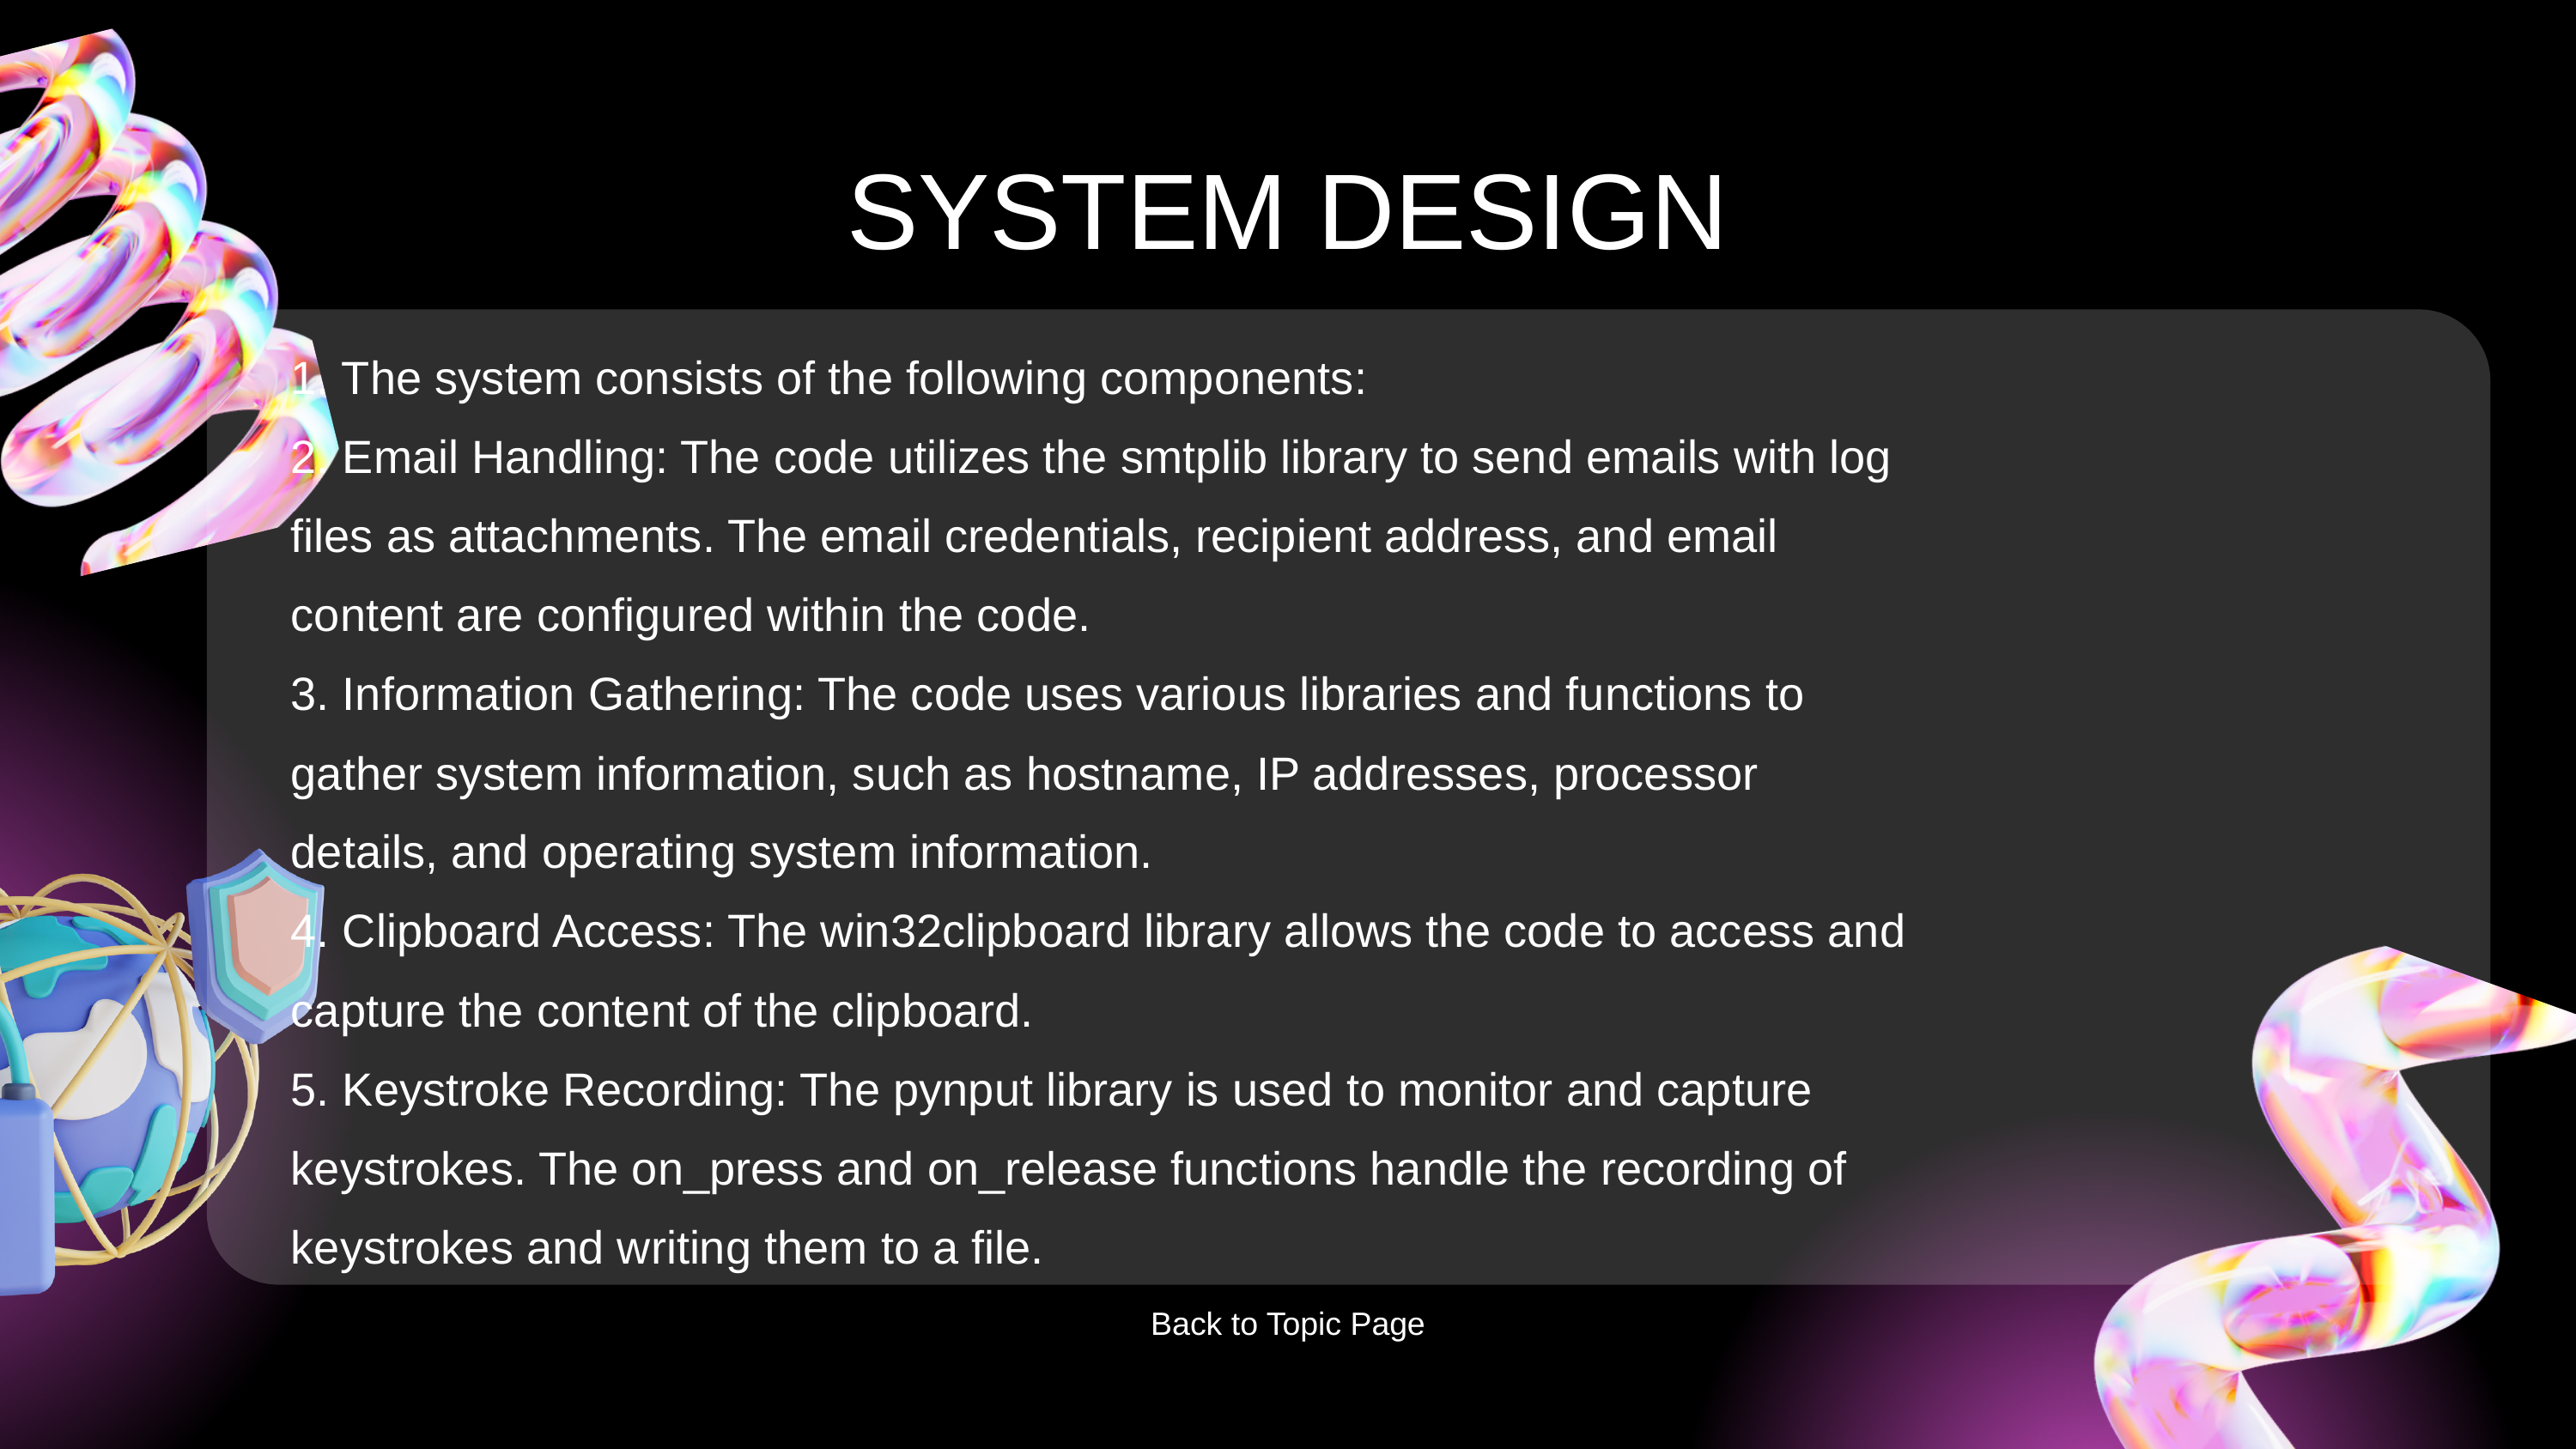

SYSTEM DESIGN

1. The system consists of the following components:
2. Email Handling: The code utilizes the smtplib library to send emails with log
files as attachments. The email credentials, recipient address, and email
content are configured within the code.
3. Information Gathering: The code uses various libraries and functions to
gather system information, such as hostname, IP addresses, processor
details, and operating system information.
4. Clipboard Access: The win32clipboard library allows the code to access and
capture the content of the clipboard.
5. Keystroke Recording: The pynput library is used to monitor and capture
keystrokes. The on_press and on_release functions handle the recording of
keystrokes and writing them to a file.

Back to Topic Page